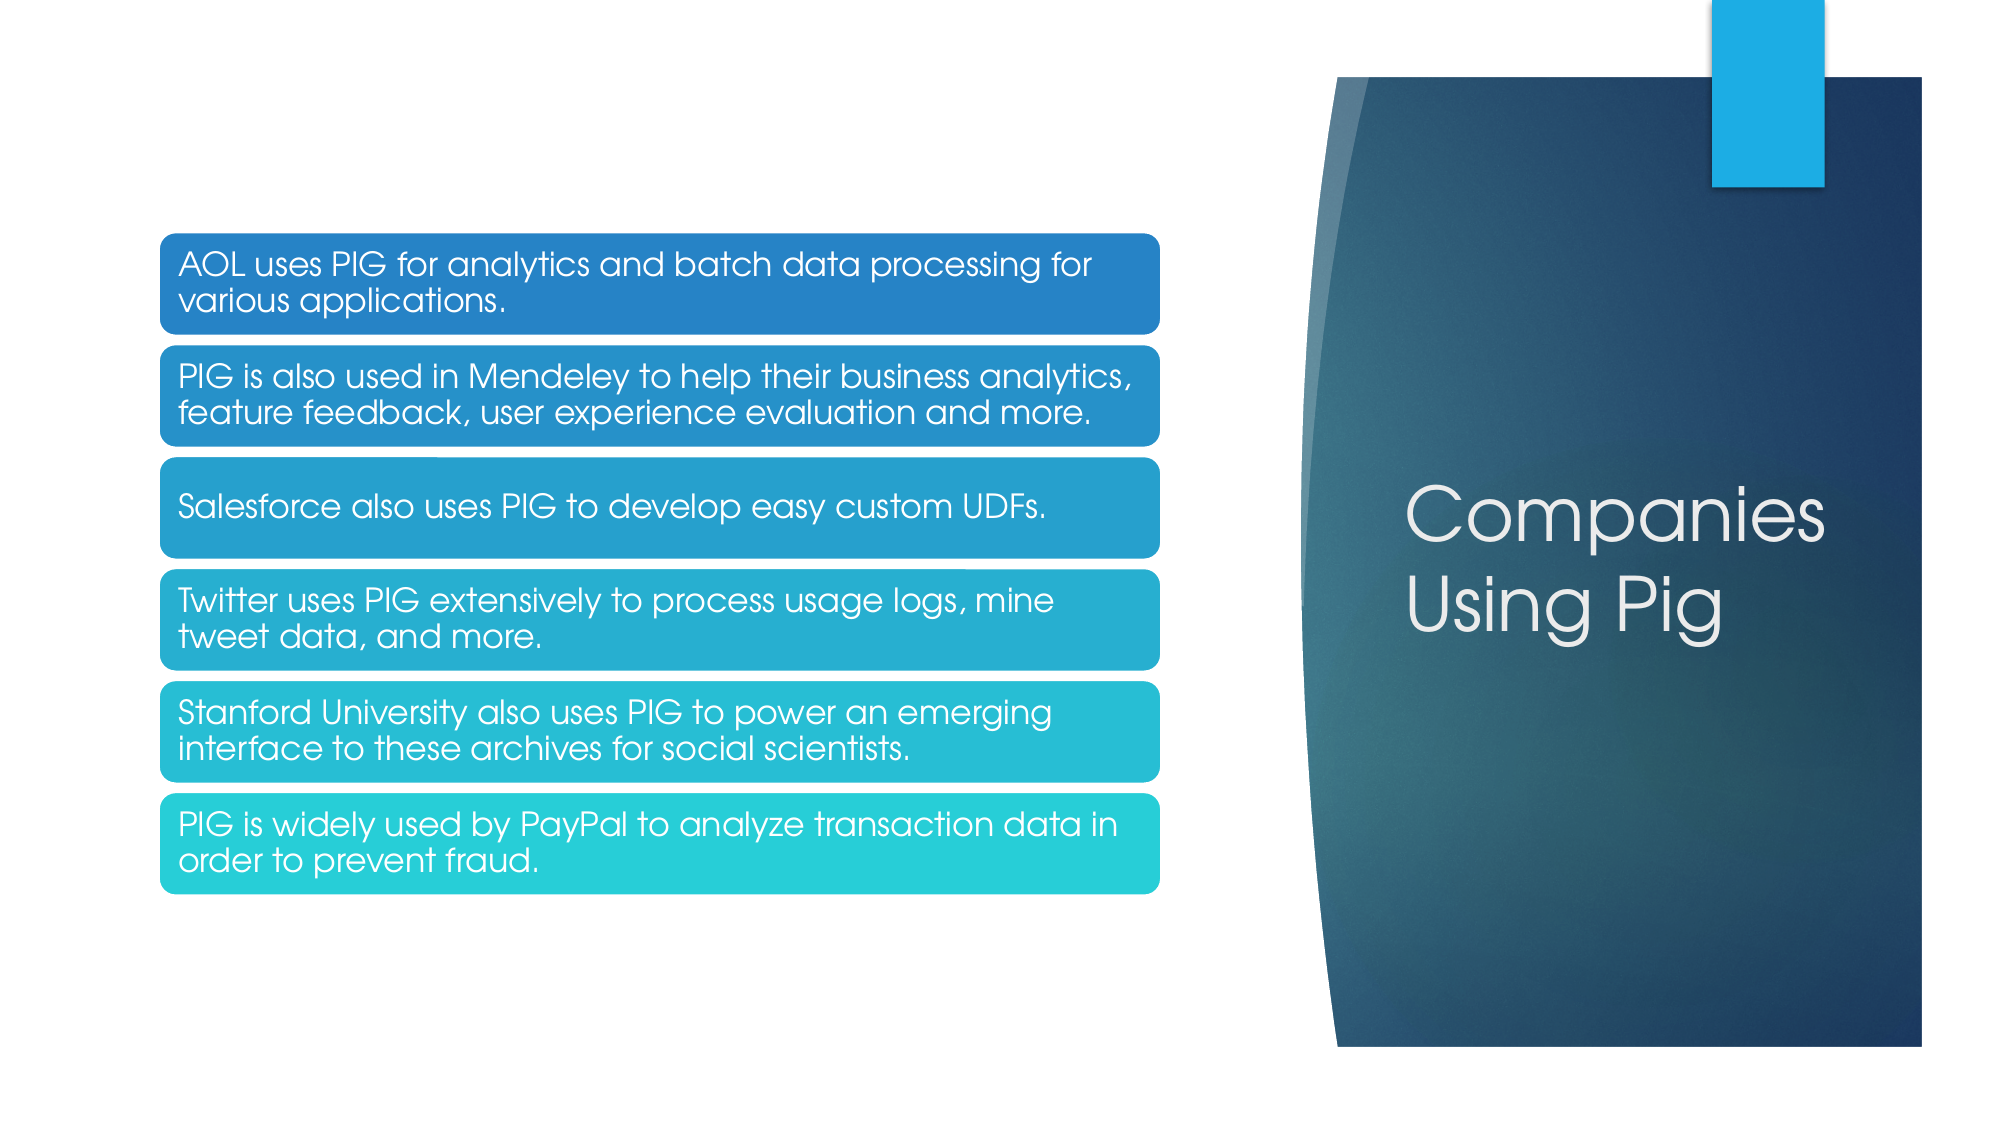

AOL uses PIG for analytics and batch data processing for various applications.
PIG is also used in Mendeley to help their business analytics, feature feedback, user experience evaluation and more.
Salesforce also uses PIG to develop easy custom UDFs.
Twitter uses PIG extensively to process usage logs, mine tweet data, and more.
Stanford University also uses PIG to power an emerging interface to these archives for social scientists.
PIG is widely used by PayPal to analyze transaction data in order to prevent fraud.
# Companies Using Pig